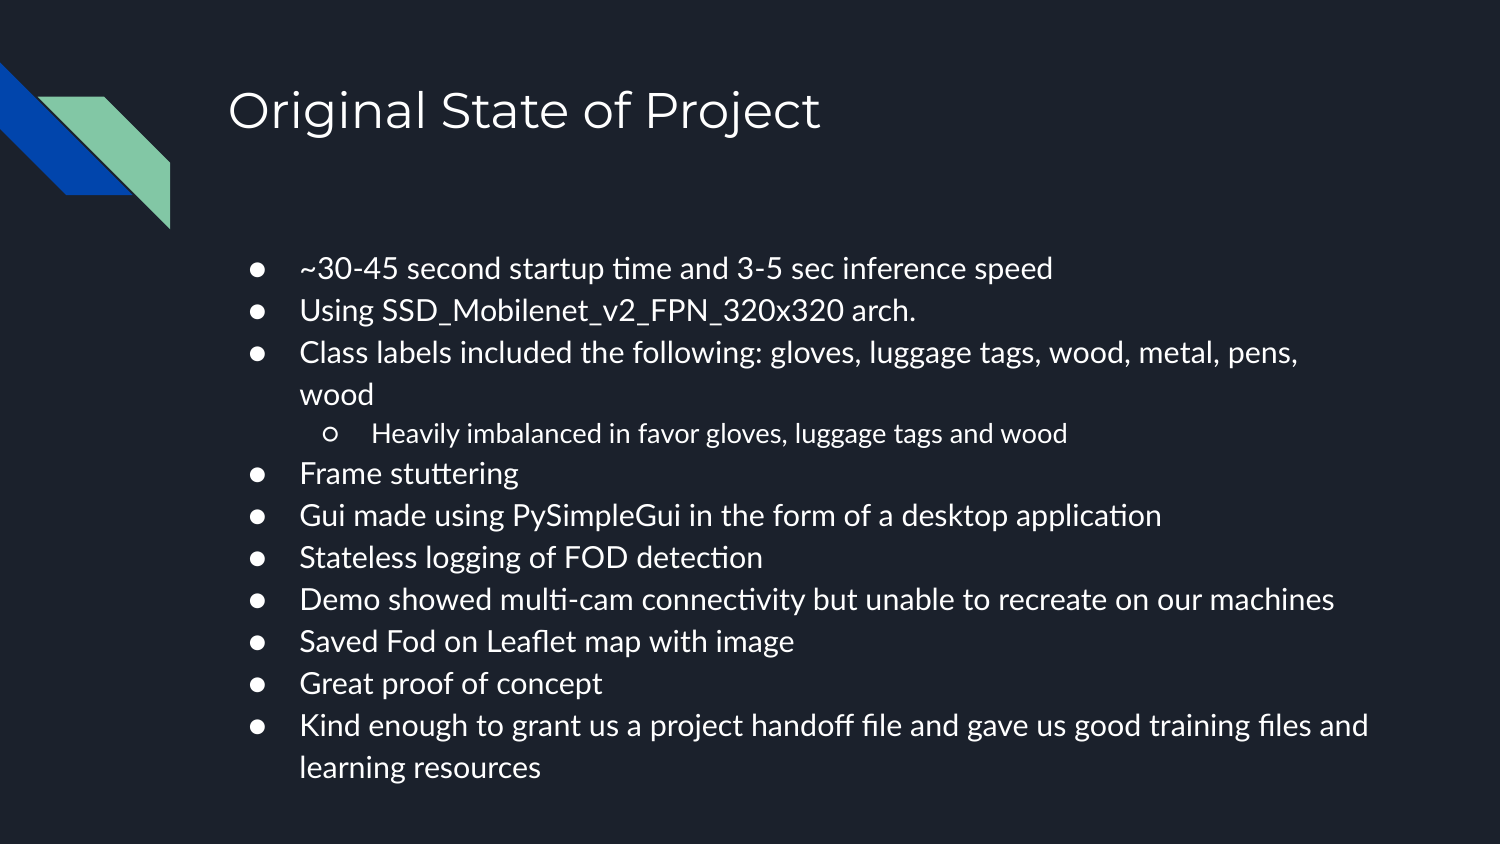

# Original State of Project
~30-45 second startup time and 3-5 sec inference speed
Using SSD_Mobilenet_v2_FPN_320x320 arch.
Class labels included the following: gloves, luggage tags, wood, metal, pens, wood
Heavily imbalanced in favor gloves, luggage tags and wood
Frame stuttering
Gui made using PySimpleGui in the form of a desktop application
Stateless logging of FOD detection
Demo showed multi-cam connectivity but unable to recreate on our machines
Saved Fod on Leaflet map with image
Great proof of concept
Kind enough to grant us a project handoff file and gave us good training files and learning resources